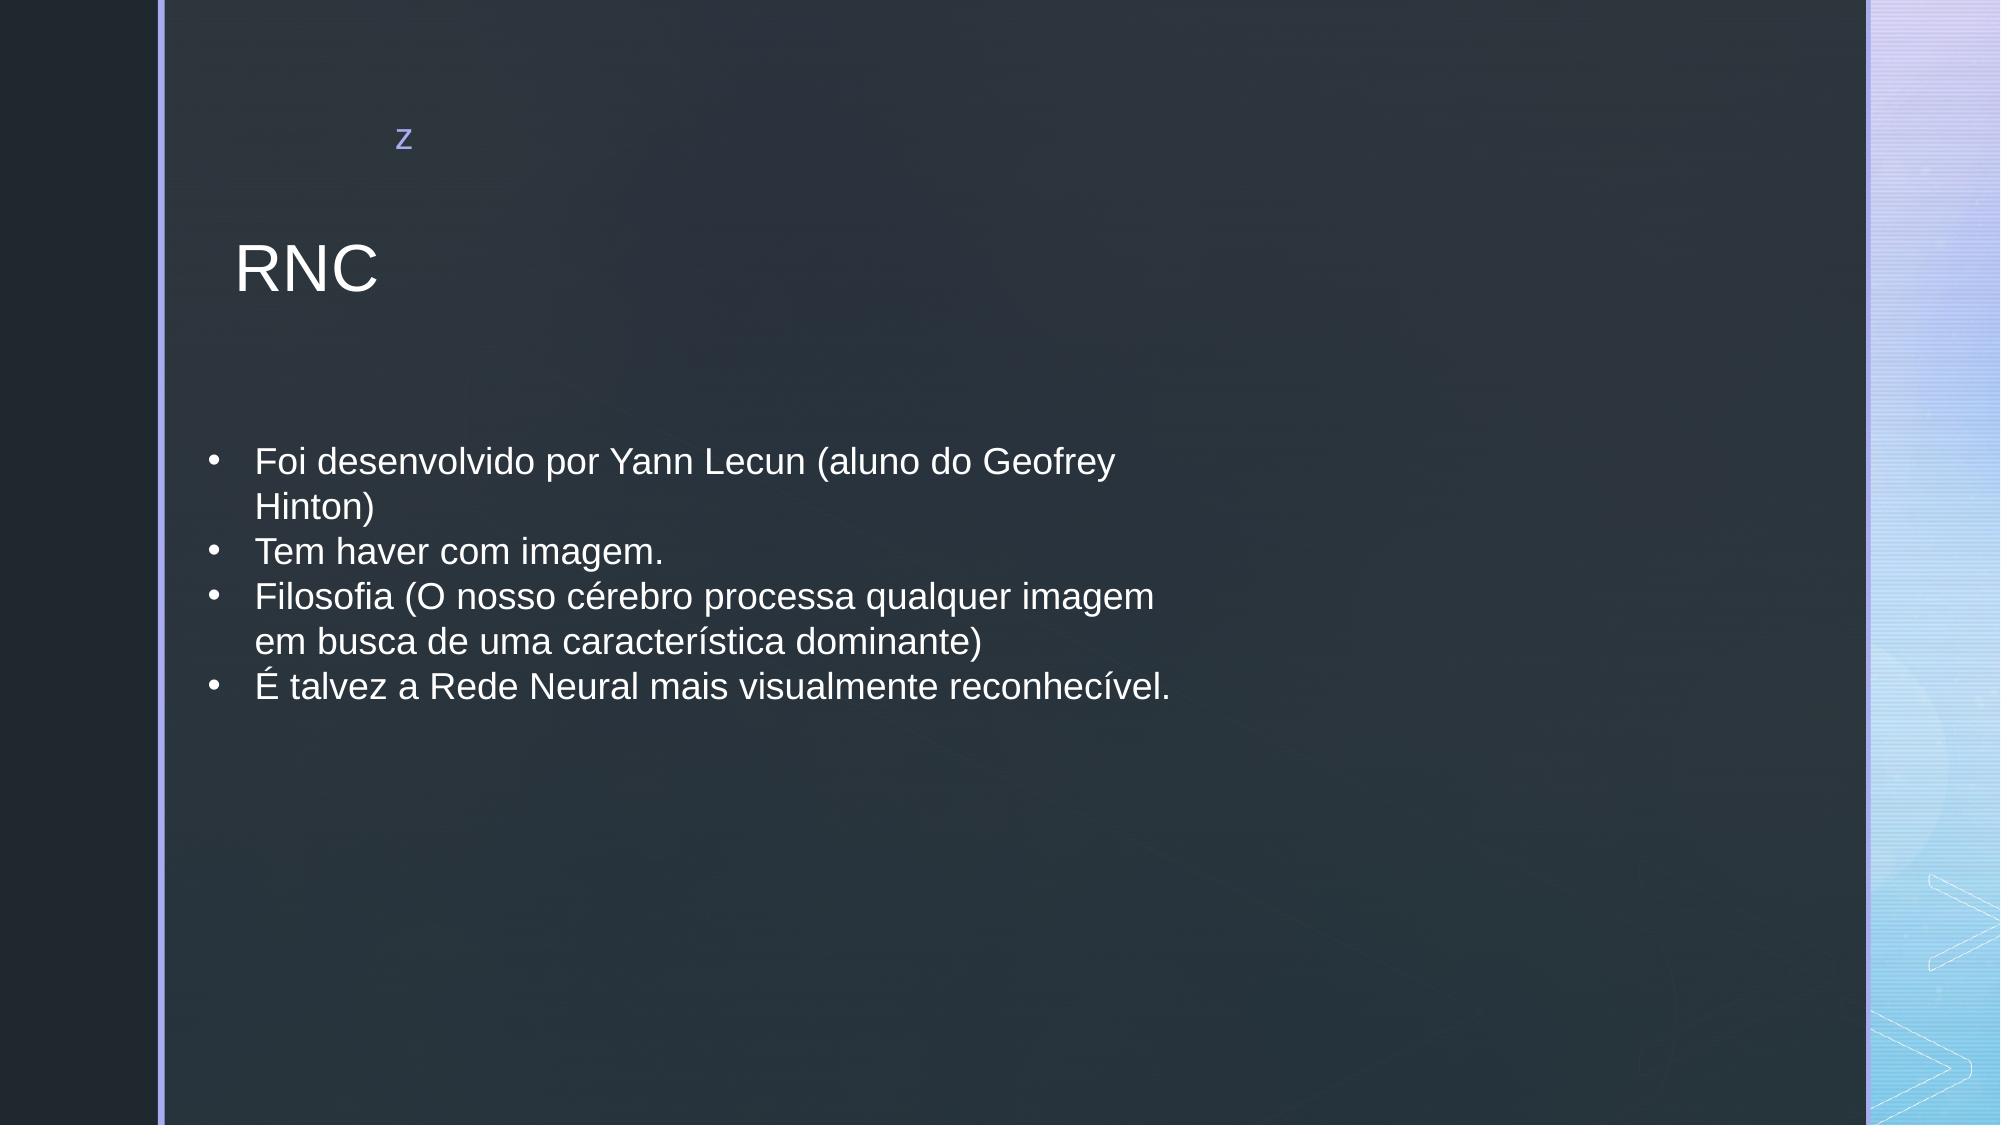

RNC
Foi desenvolvido por Yann Lecun (aluno do Geofrey Hinton)
Tem haver com imagem.
Filosofia (O nosso cérebro processa qualquer imagem em busca de uma característica dominante)
É talvez a Rede Neural mais visualmente reconhecível.